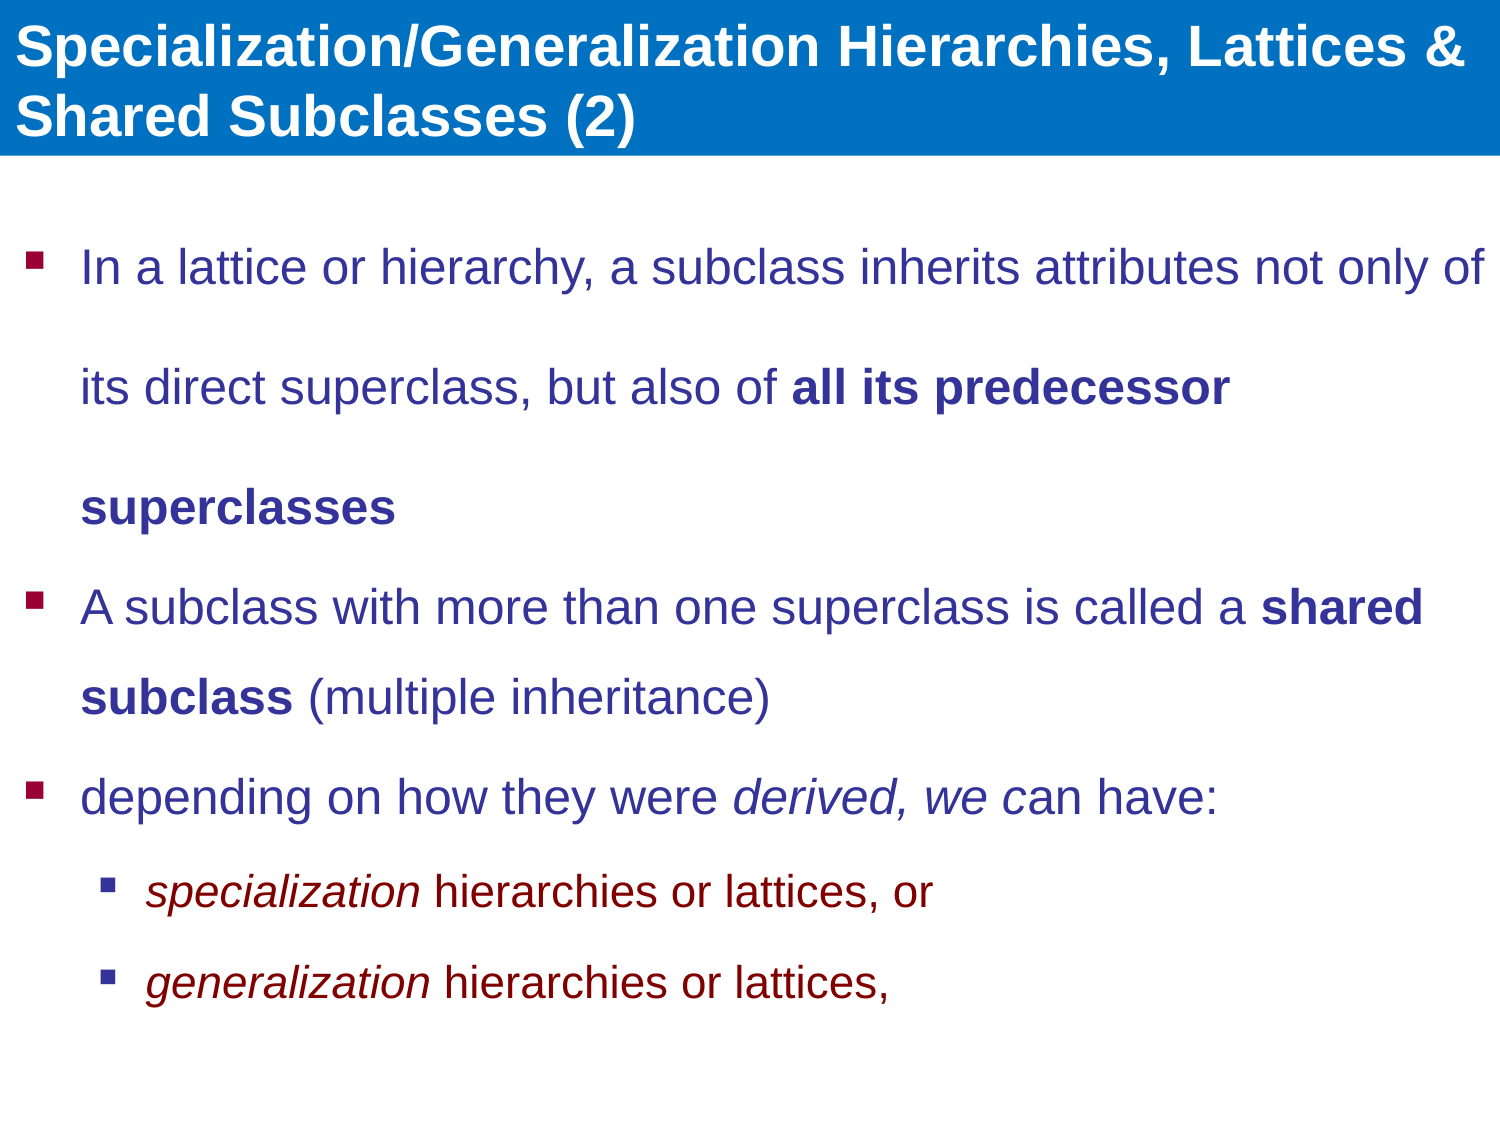

# Specialization/Generalization Hierarchies, Lattices & Shared Subclasses (2)
In a lattice or hierarchy, a subclass inherits attributes not only of its direct superclass, but also of all its predecessor superclasses
A subclass with more than one superclass is called a shared subclass (multiple inheritance)
depending on how they were derived, we can have:
specialization hierarchies or lattices, or
generalization hierarchies or lattices,